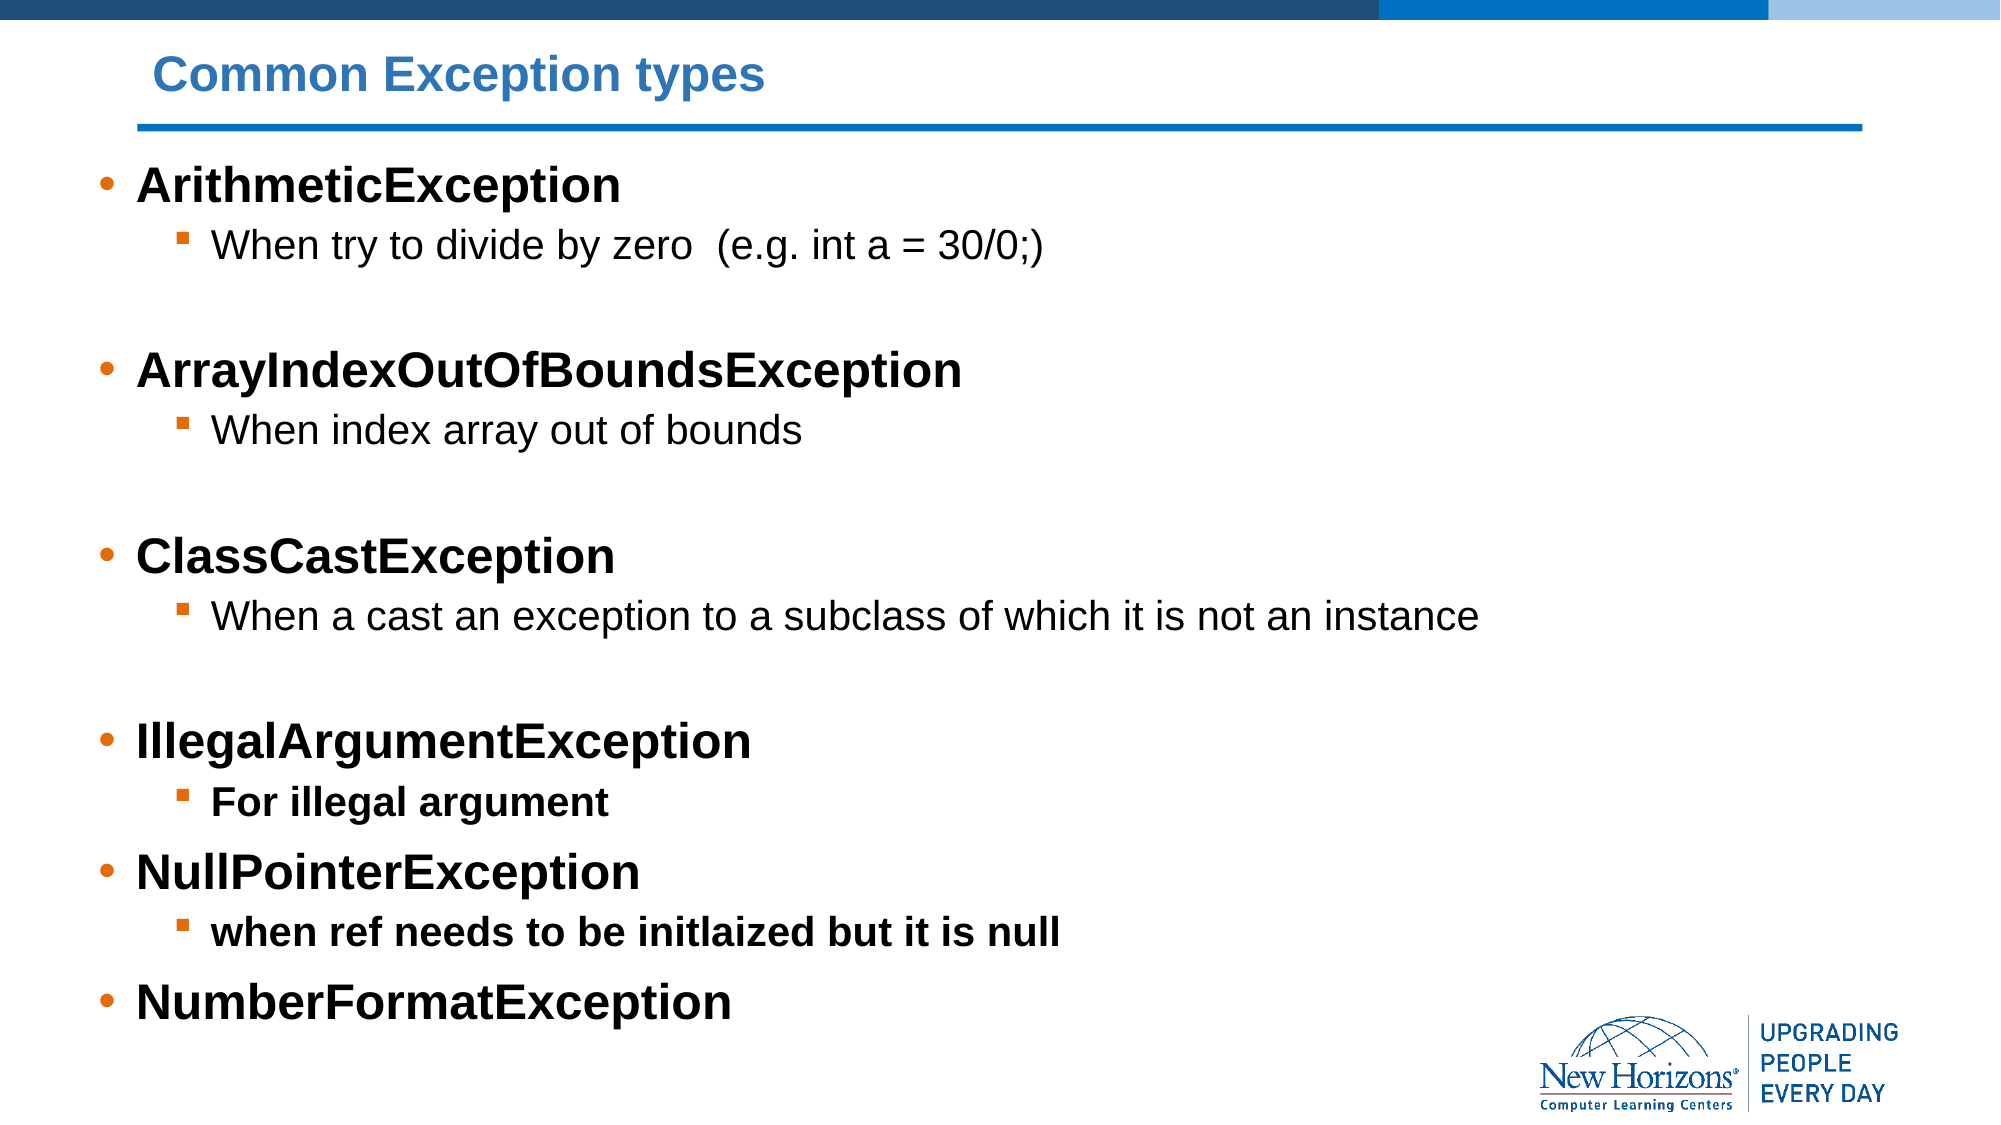

# Common Exception types
ArithmeticException
When try to divide by zero  (e.g. int a = 30/0;)

ArrayIndexOutOfBoundsException
When index array out of bounds

ClassCastException
When a cast an exception to a subclass of which it is not an instance

IllegalArgumentException
For illegal argument
NullPointerException
when ref needs to be initlaized but it is null
NumberFormatException